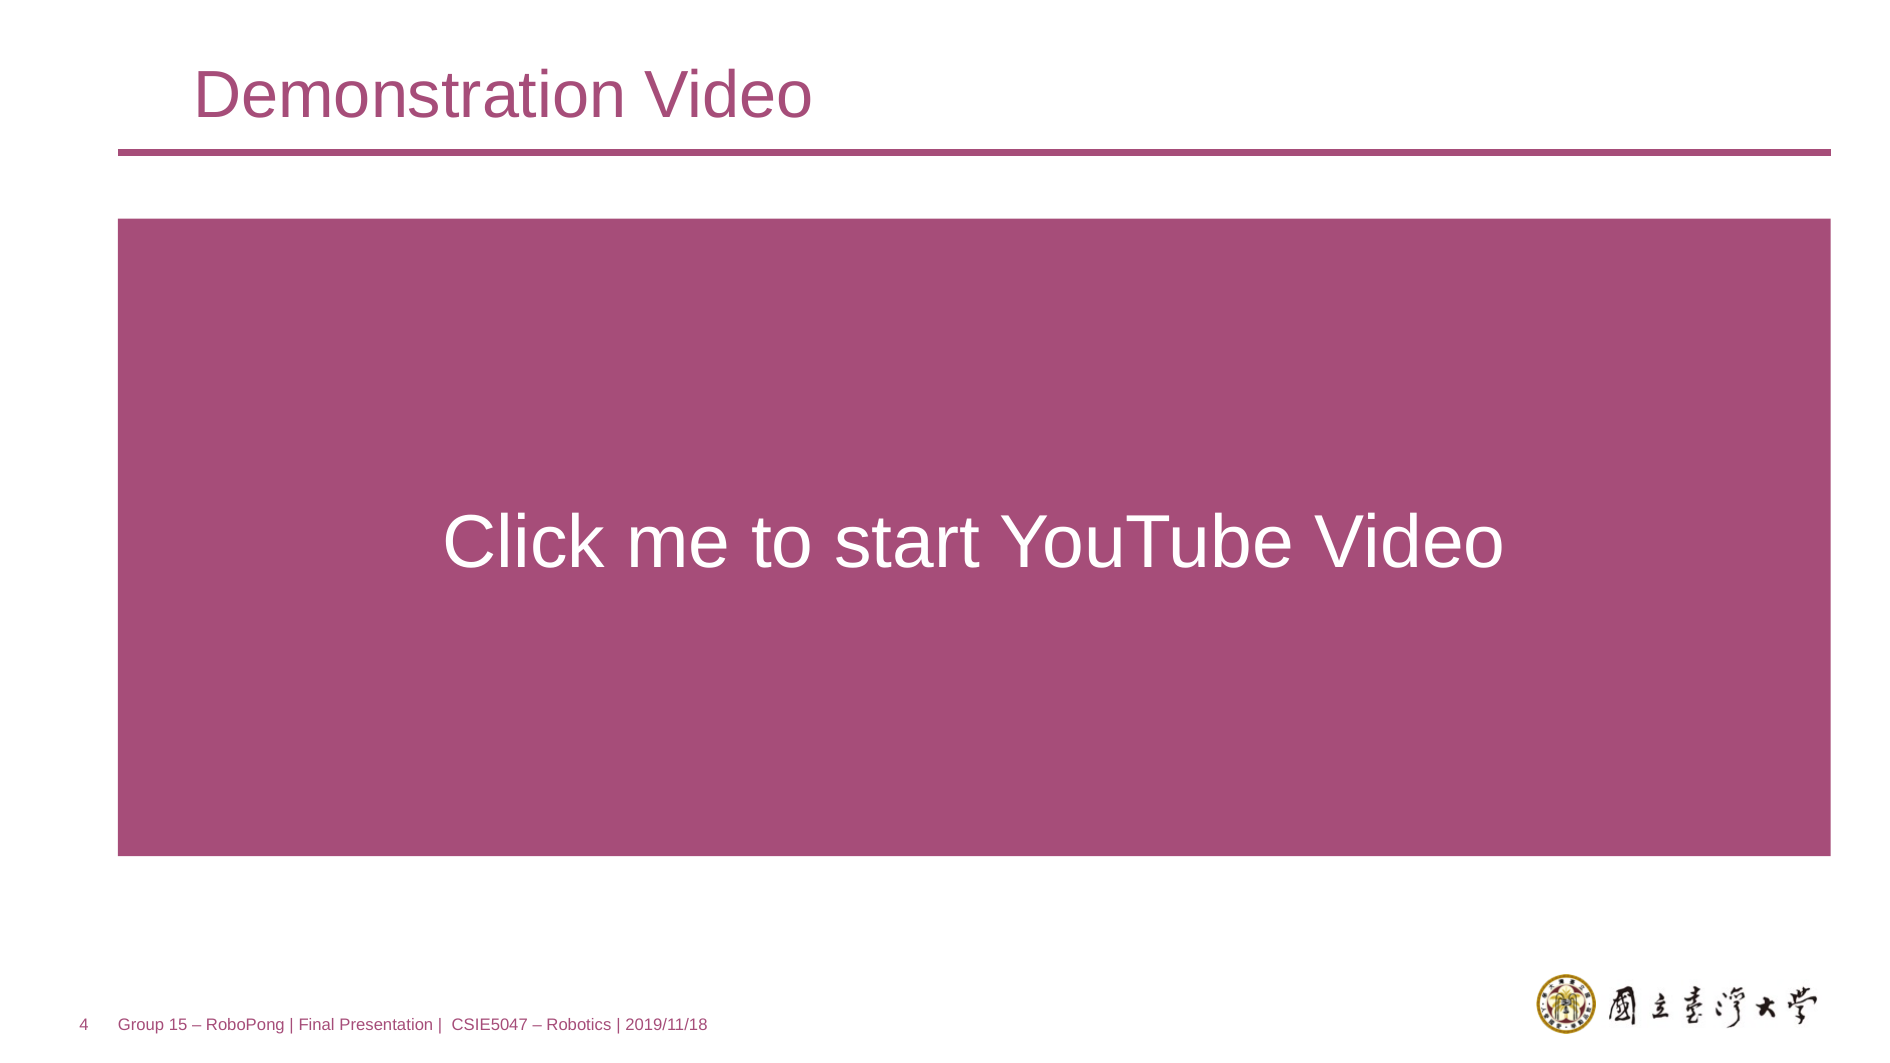

Demonstration Video
Click me to start YouTube Video

Group 15 – RoboPong | Final Presentation |  CSIE5047 – Robotics | 2019/11/18
4